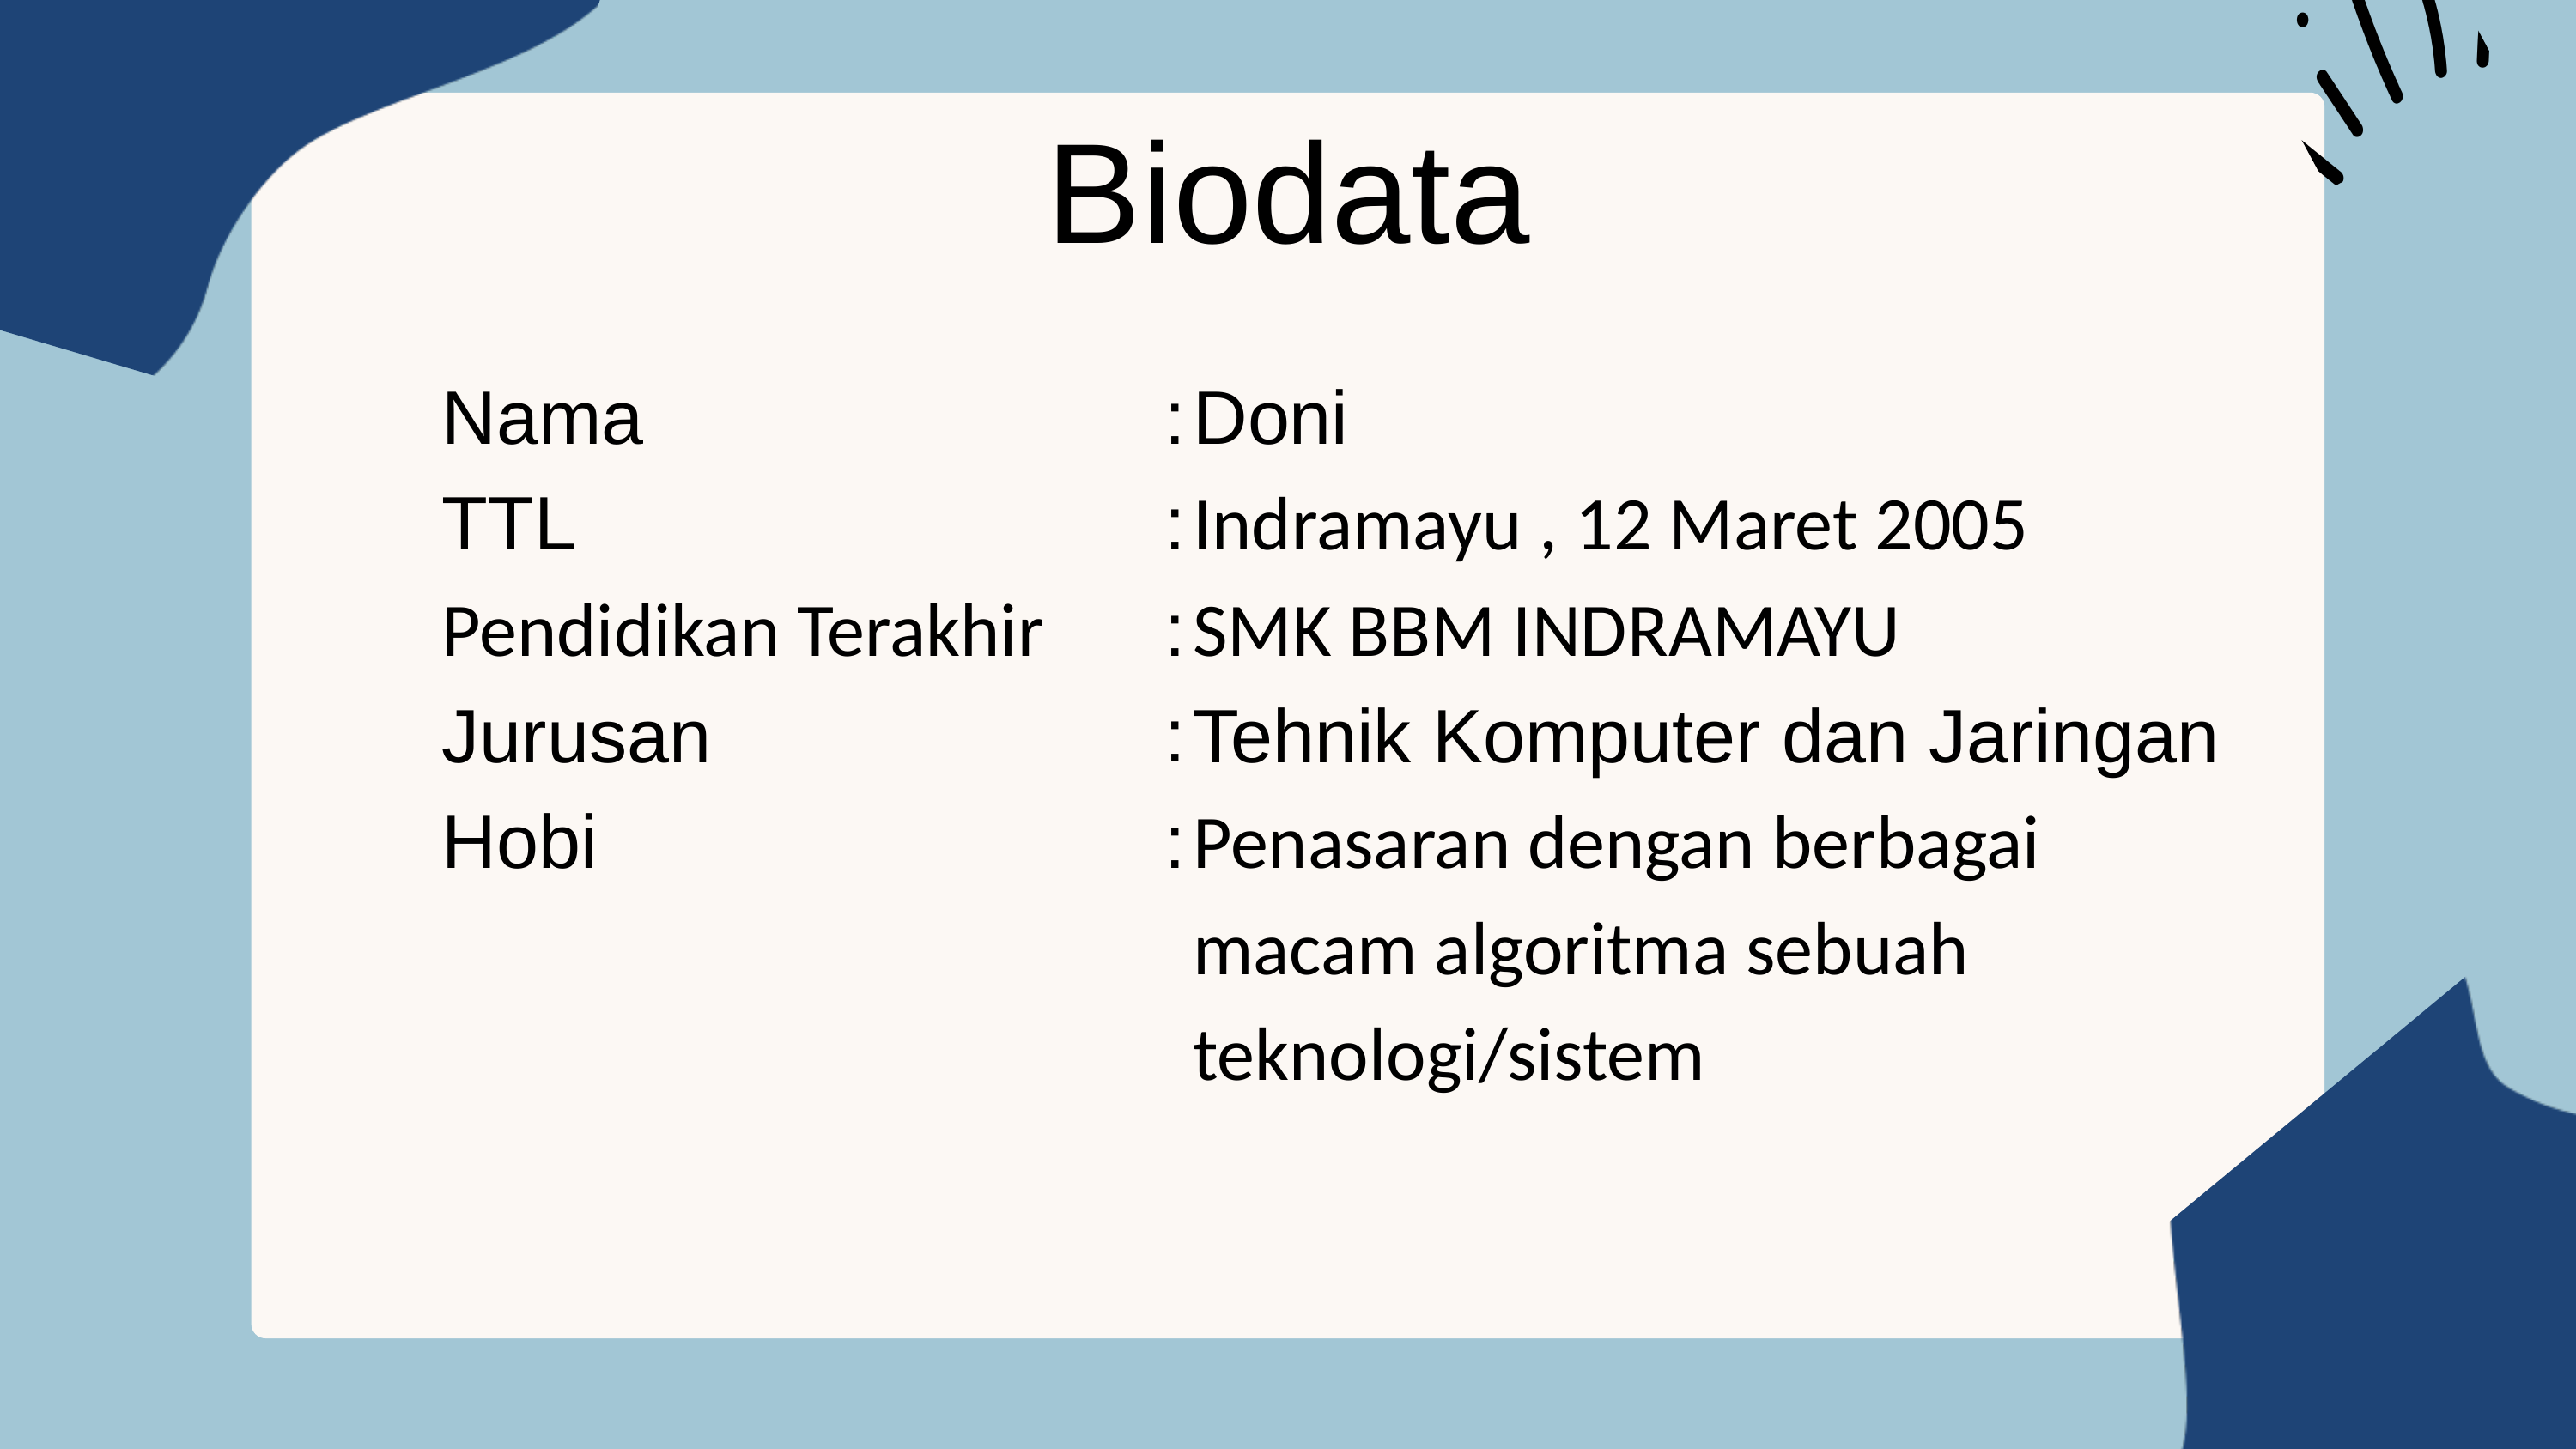

Biodata

:
:
:
:
:﻿﻿﻿﻿
Nama
TTL
﻿Pendidikan Terakhir
Jurusan
Hobi
Doni
﻿Indramayu , 12 Maret 2005
﻿SMK BBM INDRAMAYU
Tehnik Komputer dan Jaringan
﻿Penasaran dengan berbagai macam algoritma sebuah teknologi/sistem